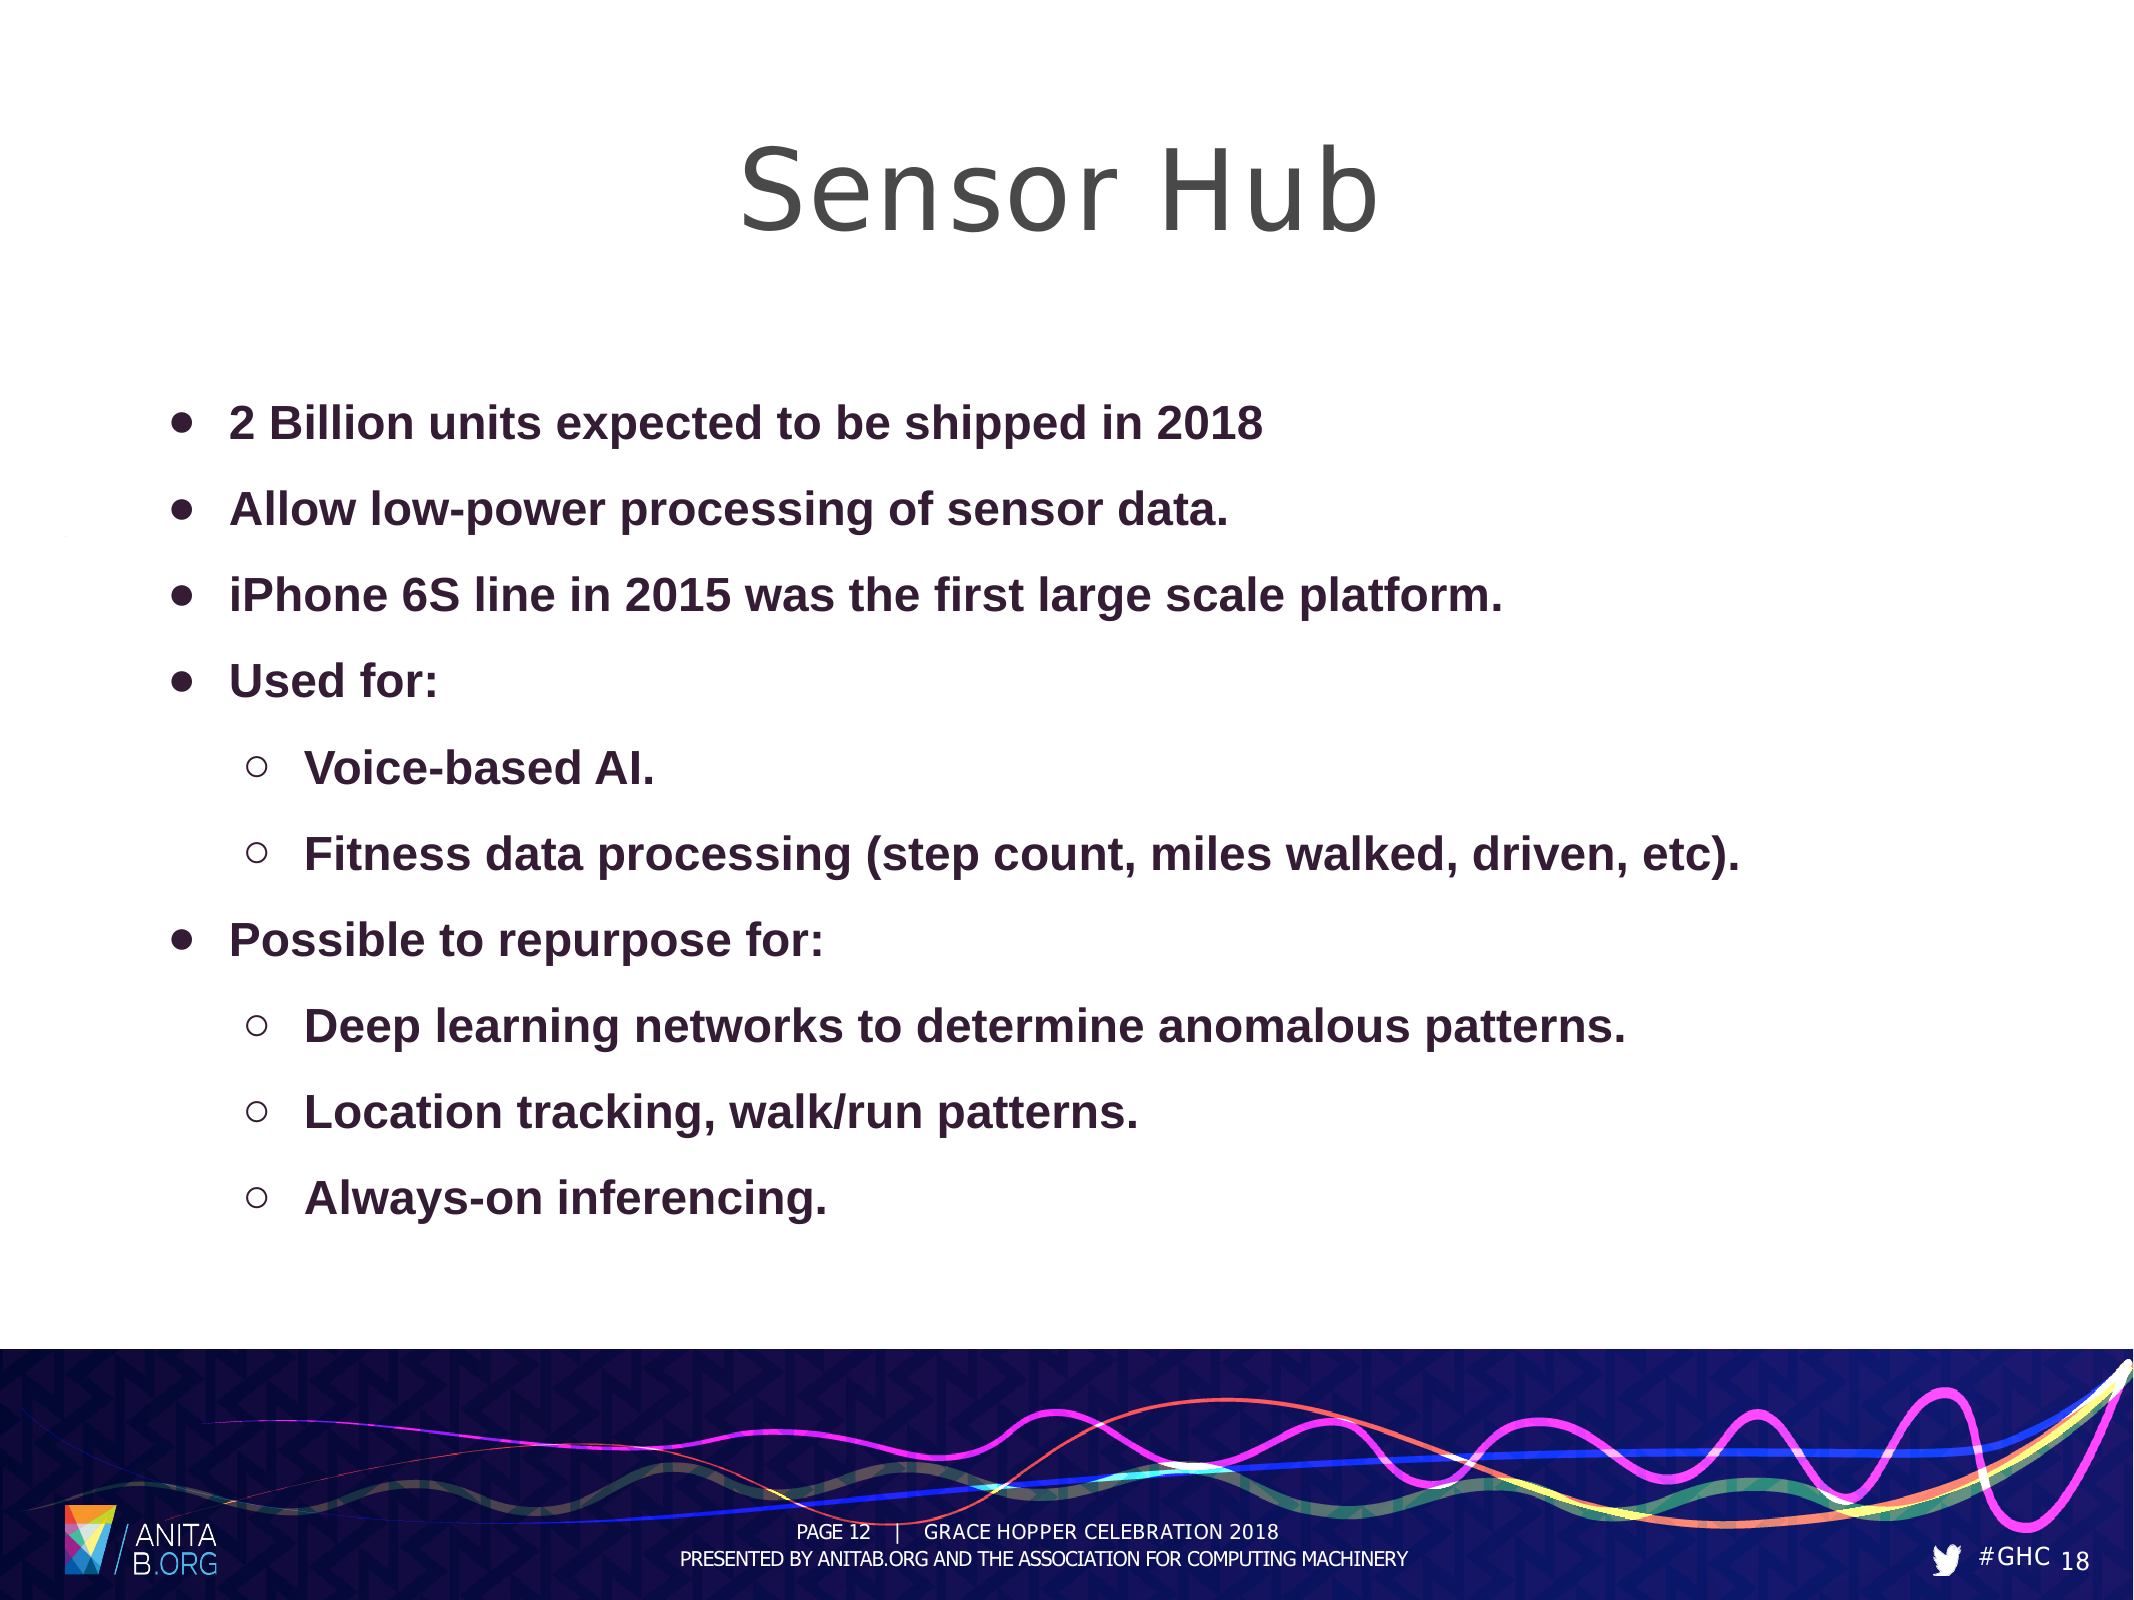

Sensor Hub
2 Billion units expected to be shipped in 2018
Allow low-power processing of sensor data.
iPhone 6S line in 2015 was the first large scale platform.
Used for:
Voice-based AI.
Fitness data processing (step count, miles walked, driven, etc).
Possible to repurpose for:
Deep learning networks to determine anomalous patterns.
Location tracking, walk/run patterns.
Always-on inferencing.

12